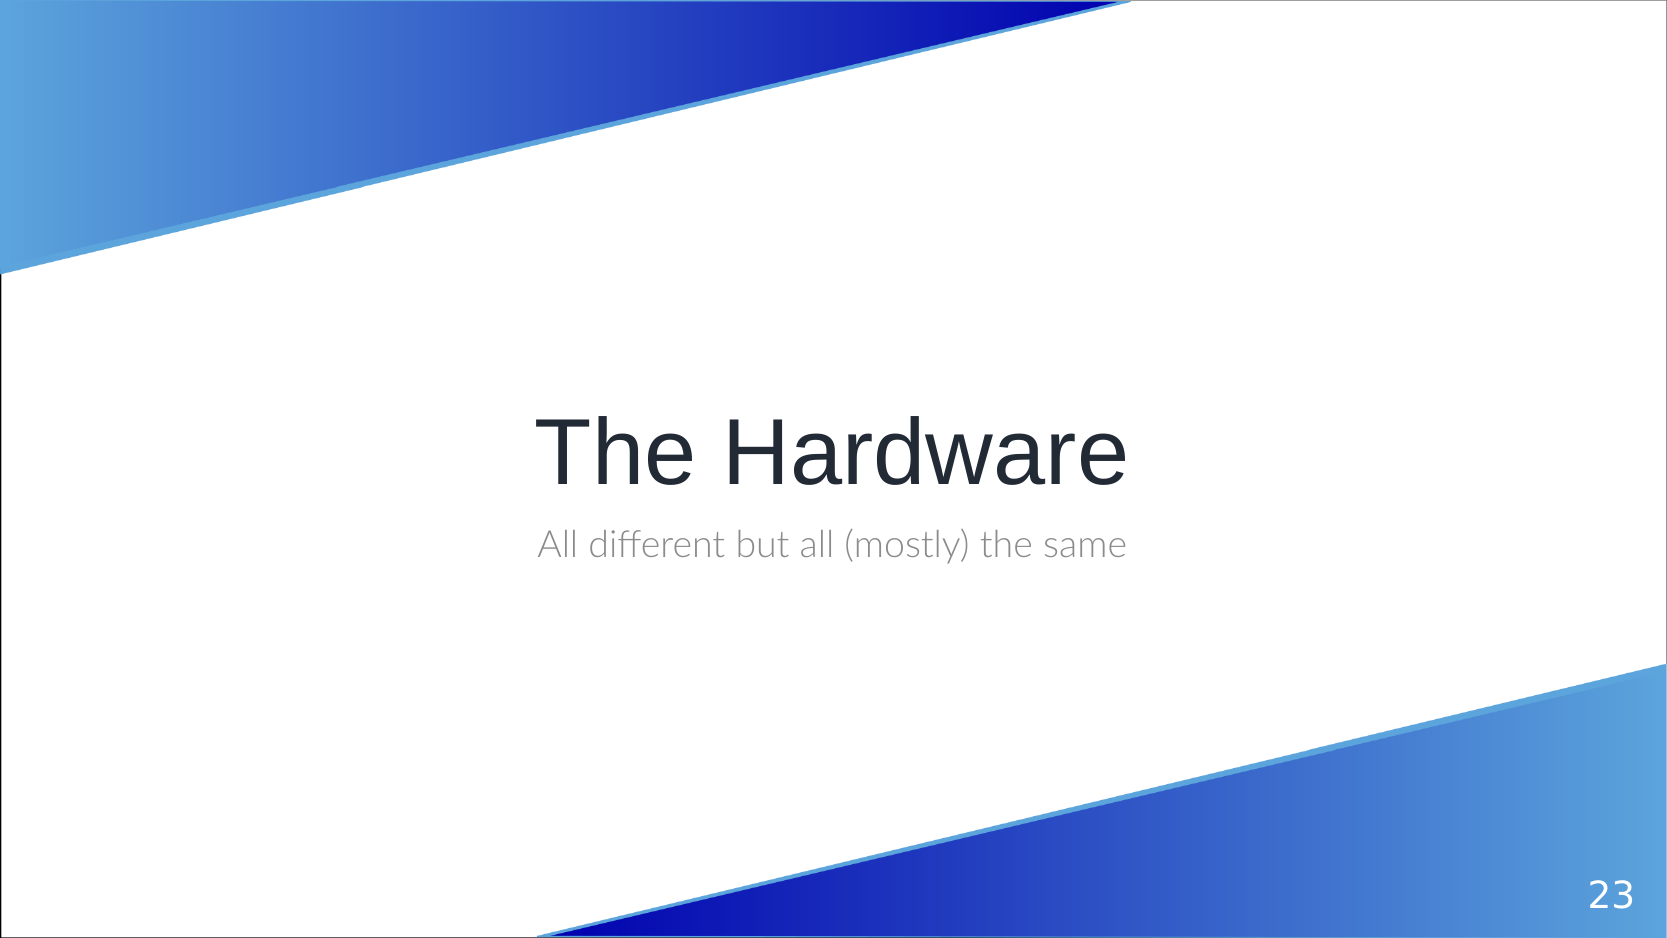

# The Hardware
All different but all (mostly) the same
23